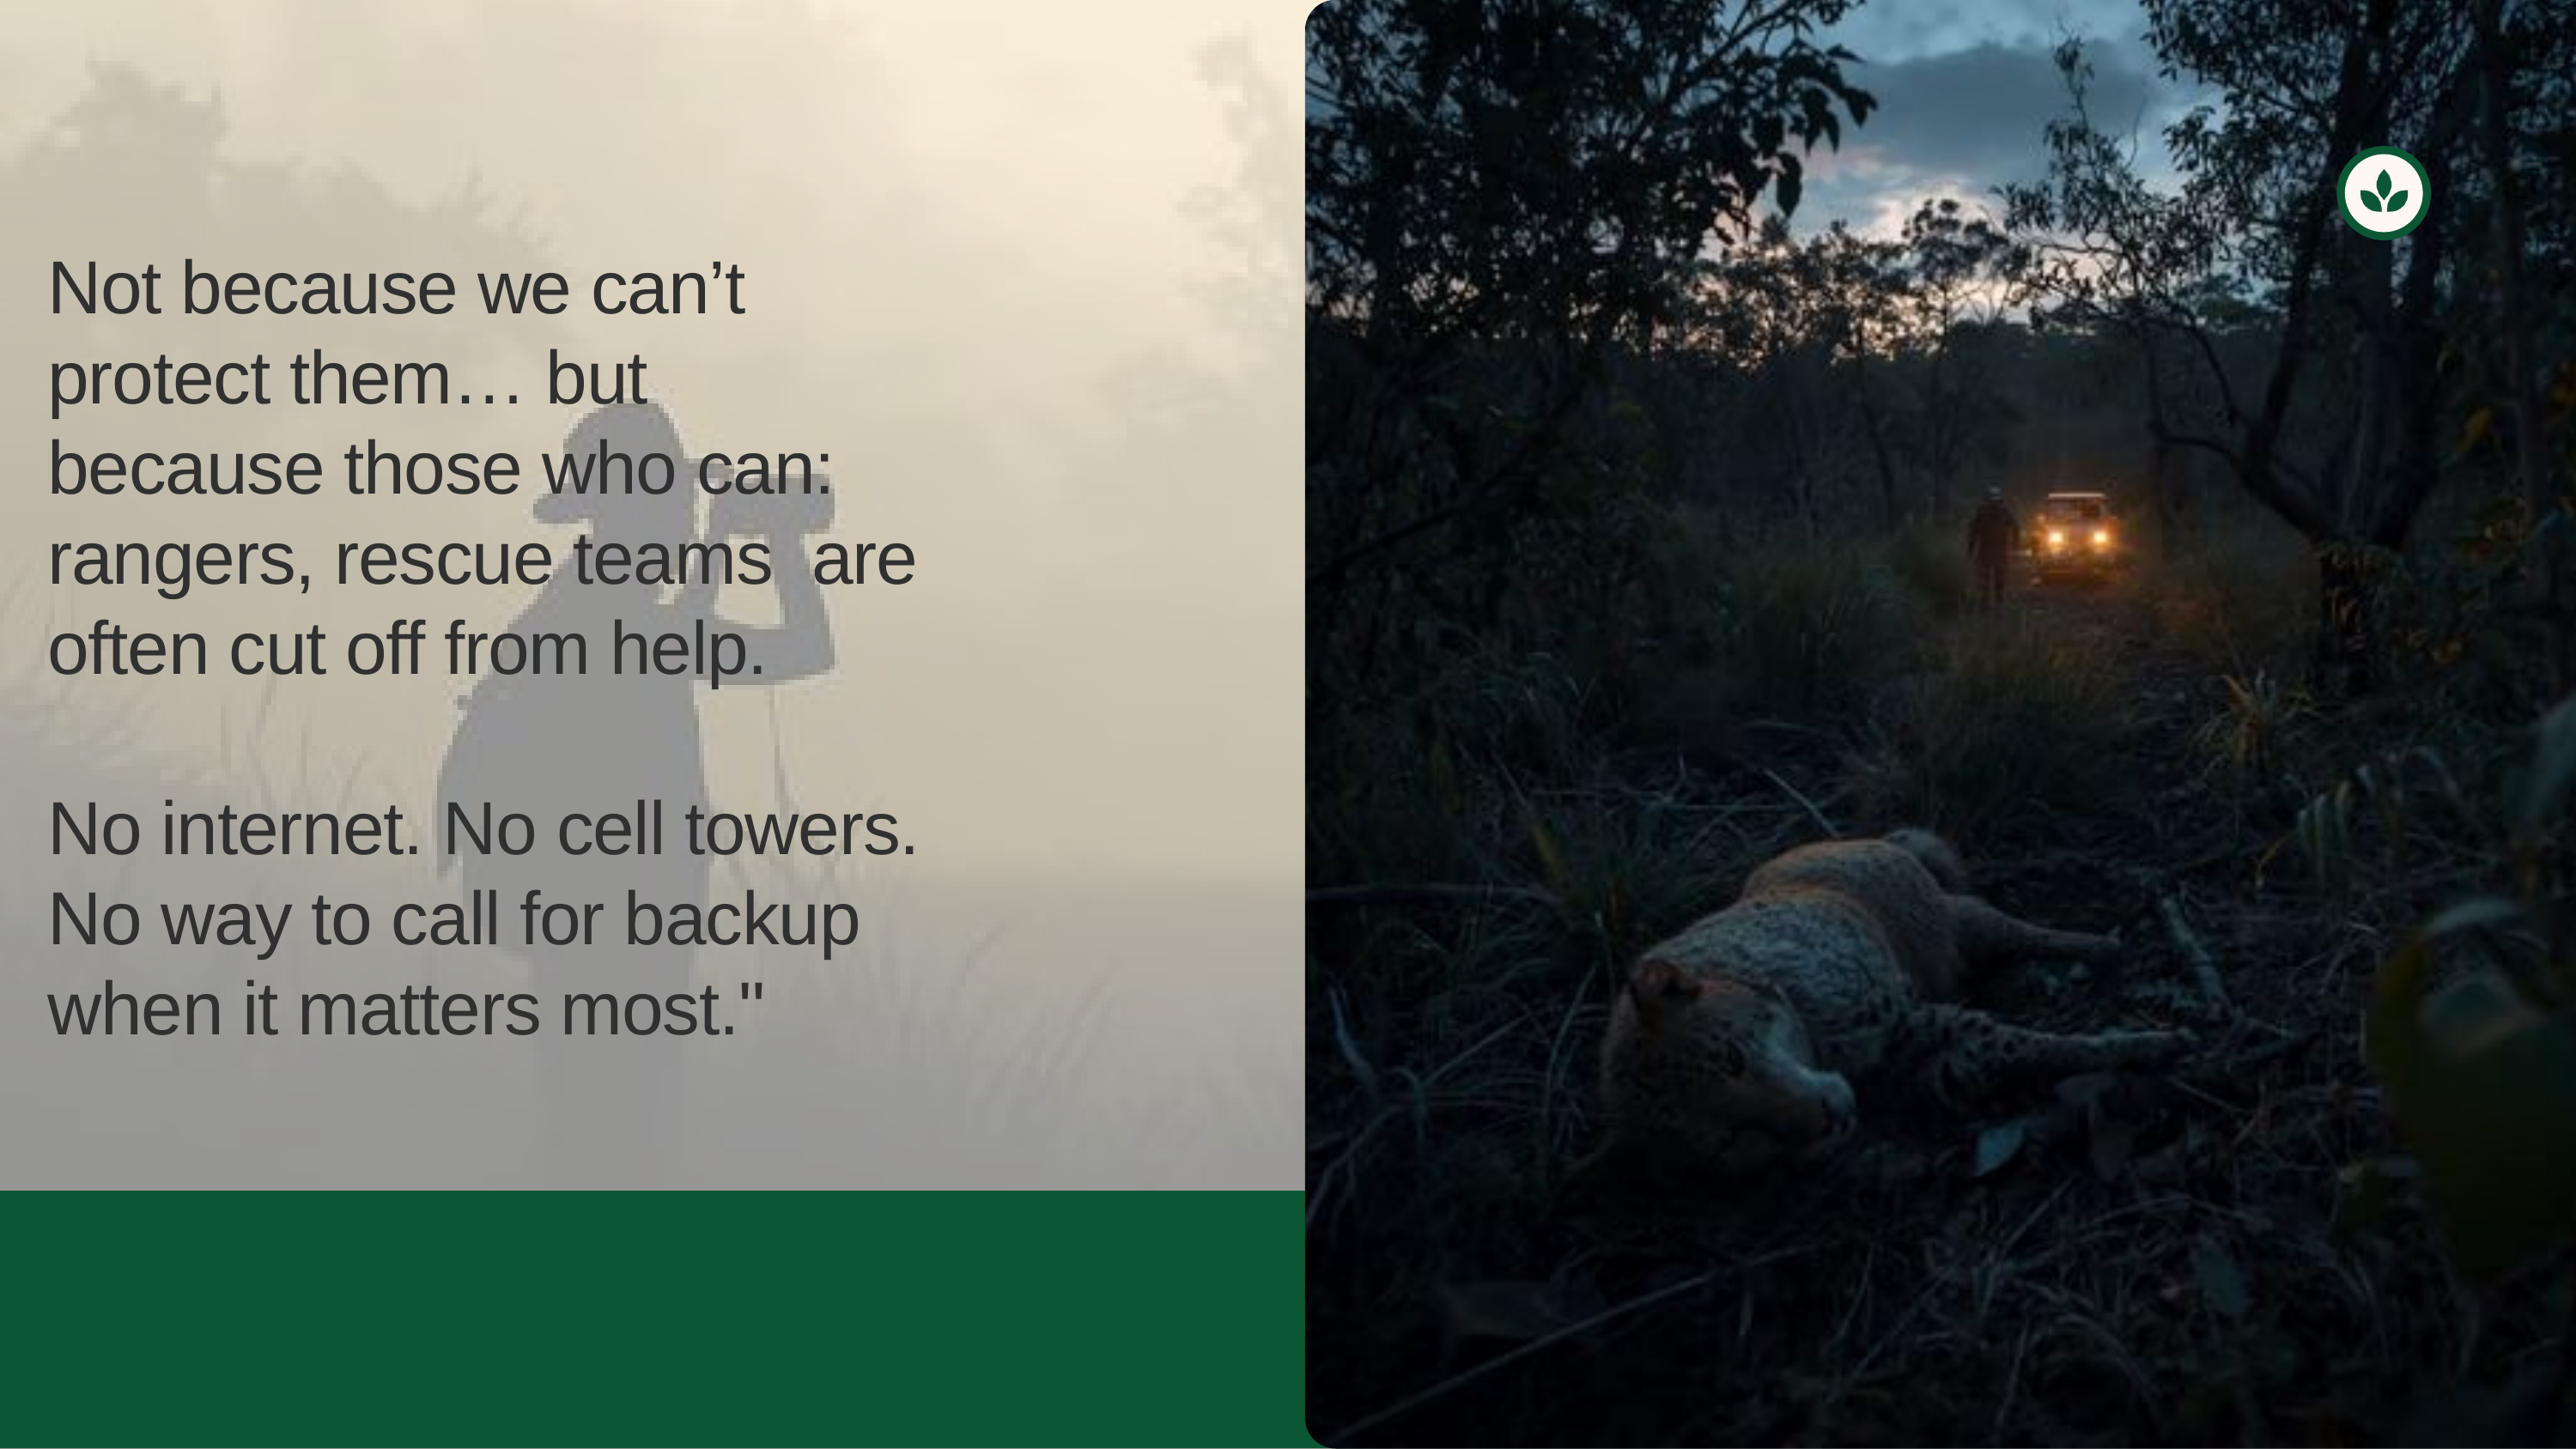

Not because we can’t protect them… but because those who can: rangers, rescue teams  are often cut off from help.

No internet. No cell towers. No way to call for backup when it matters most."